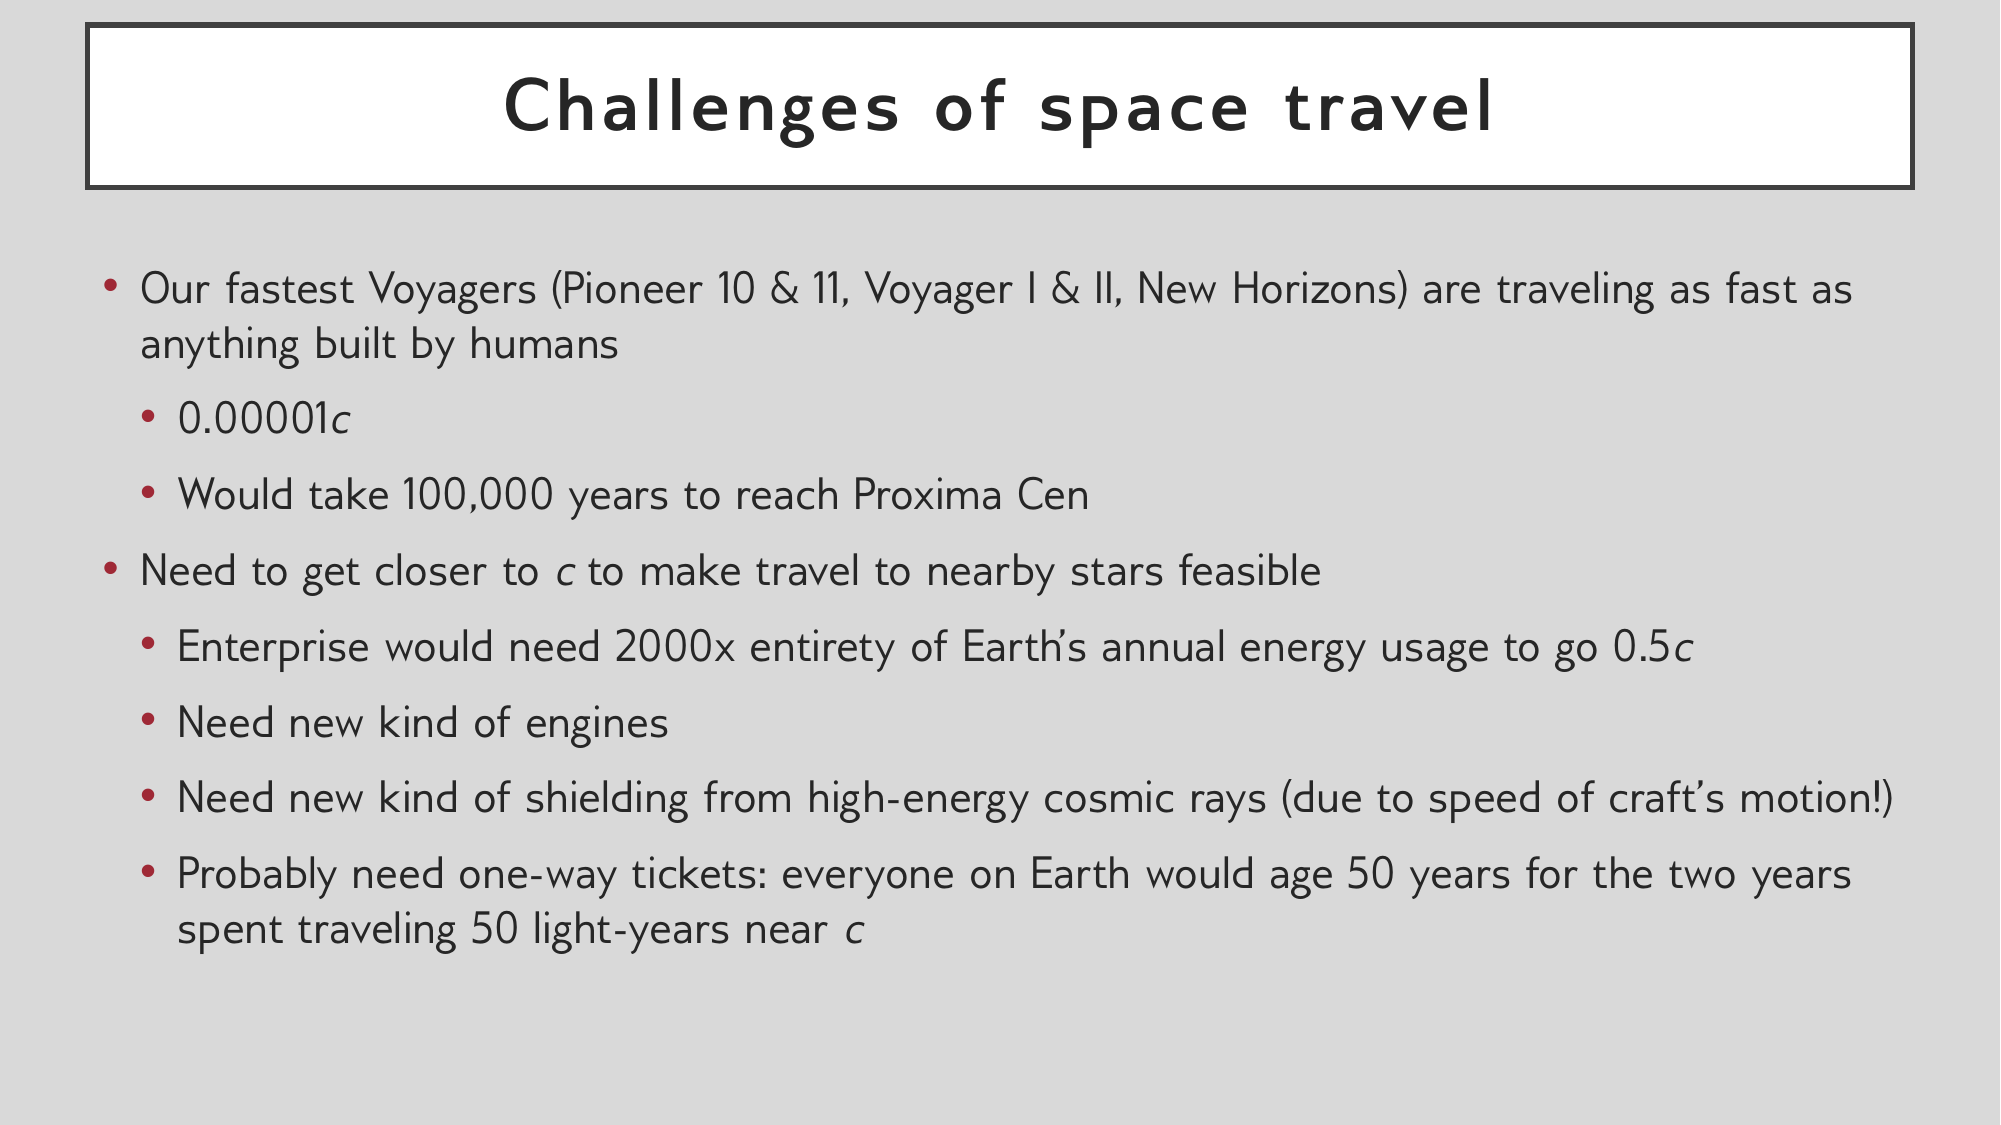

# Challenges of space travel
Our fastest Voyagers (Pioneer 10 & 11, Voyager I & II, New Horizons) are traveling as fast as anything built by humans
0.00001c
Would take 100,000 years to reach Proxima Cen
Need to get closer to c to make travel to nearby stars feasible
Enterprise would need 2000x entirety of Earth’s annual energy usage to go 0.5c
Need new kind of engines
Need new kind of shielding from high-energy cosmic rays (due to speed of craft’s motion!)
Probably need one-way tickets: everyone on Earth would age 50 years for the two years spent traveling 50 light-years near c